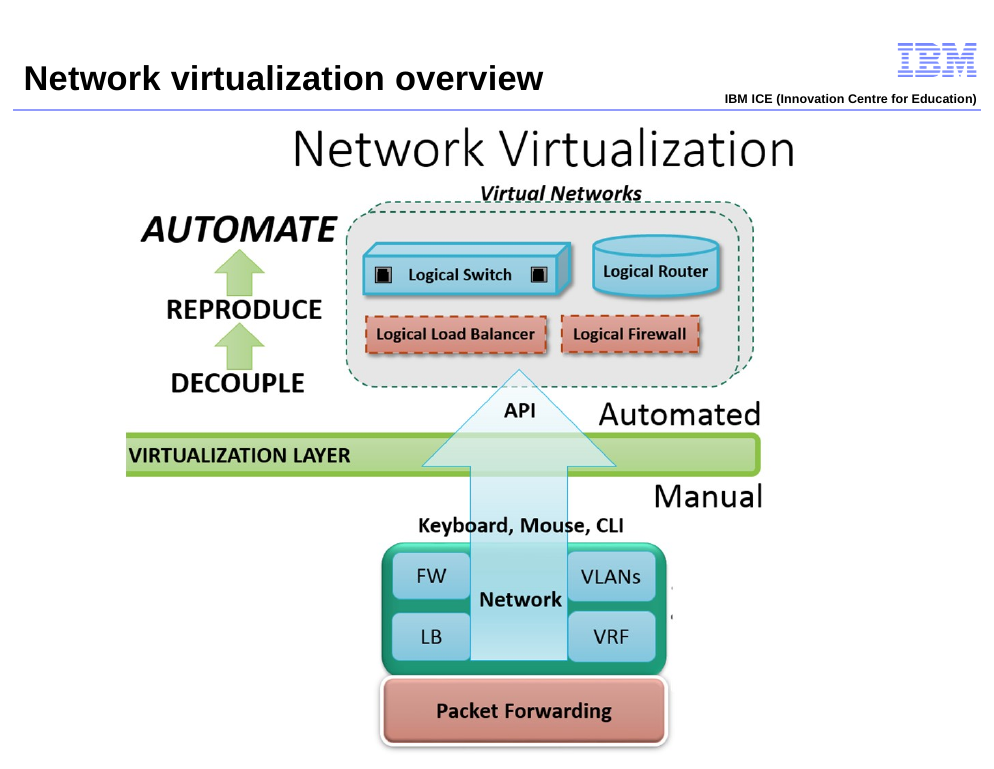

Network virtualization overview
IBM ICE (Innovation Centre for Education)